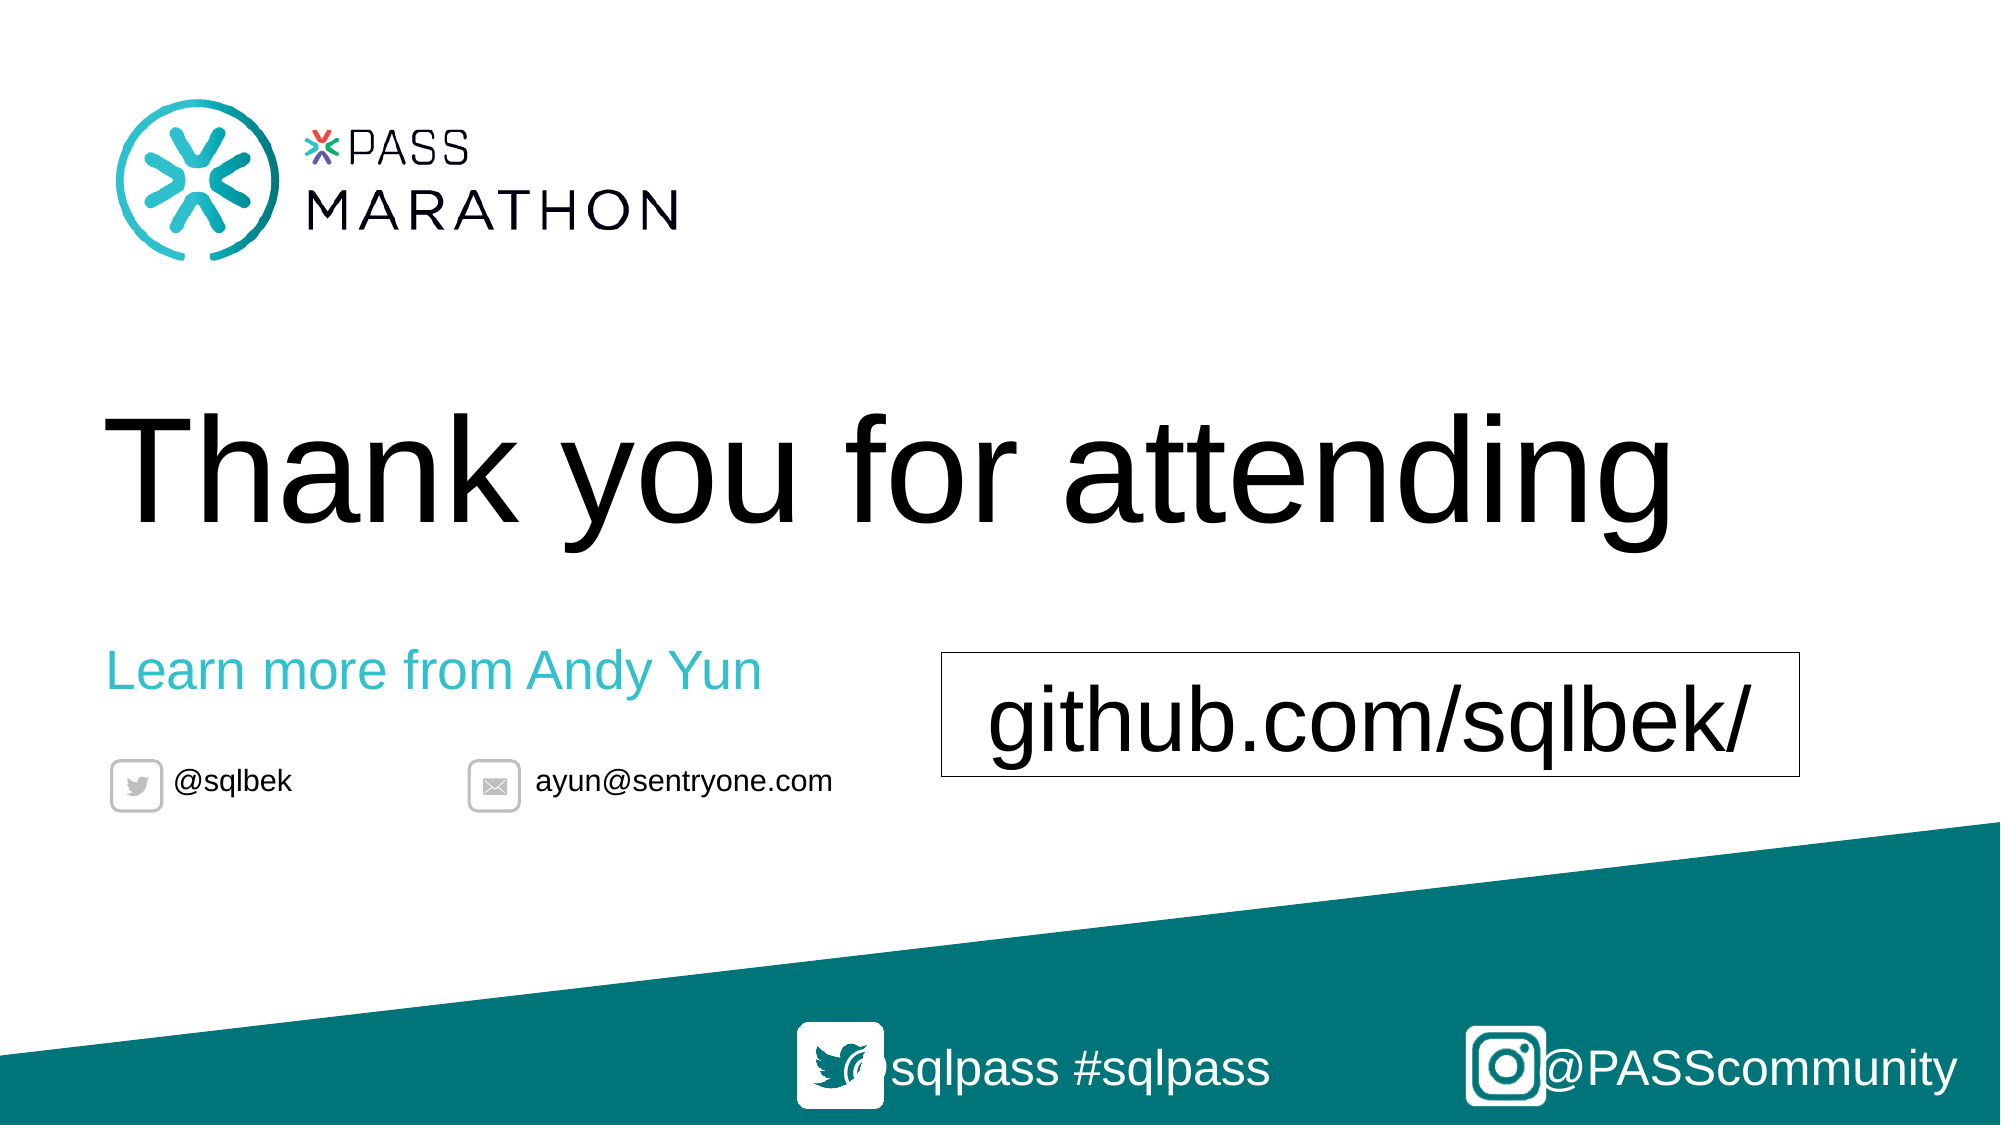

Learn more from Andy Yun
github.com/sqlbek/
@sqlbek
ayun@sentryone.com